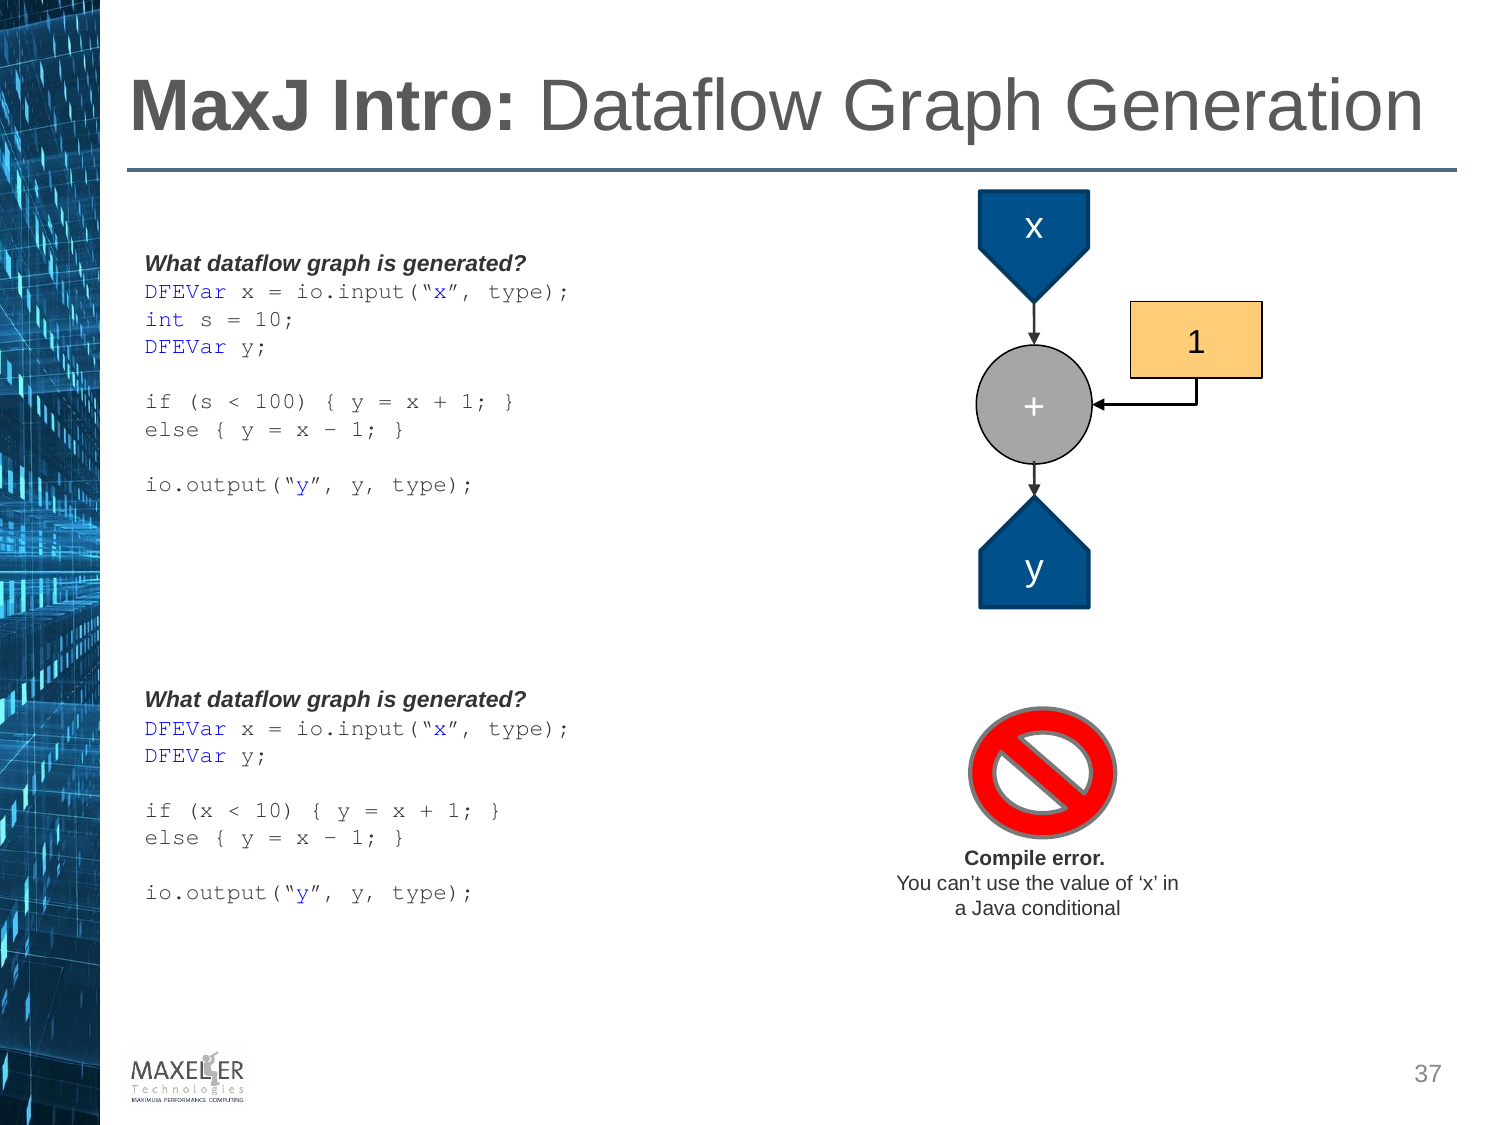

MaxJ Intro: Dataflow Graph Generation

x

1
+

y
What dataflow graph is generated?
DFEVar x = io.input(“x”, type);
int s = 10;
DFEVar y;

if (s < 100) { y = x + 1; }
else { y = x – 1; }

io.output(“y”, y, type);
What dataflow graph is generated?
DFEVar x = io.input(“x”, type);
DFEVar y;

if (x < 10) { y = x + 1; }
else { y = x – 1; }

io.output(“y”, y, type);

Compile error.
You can’t use the value of ‘x’ in a Java conditional

37